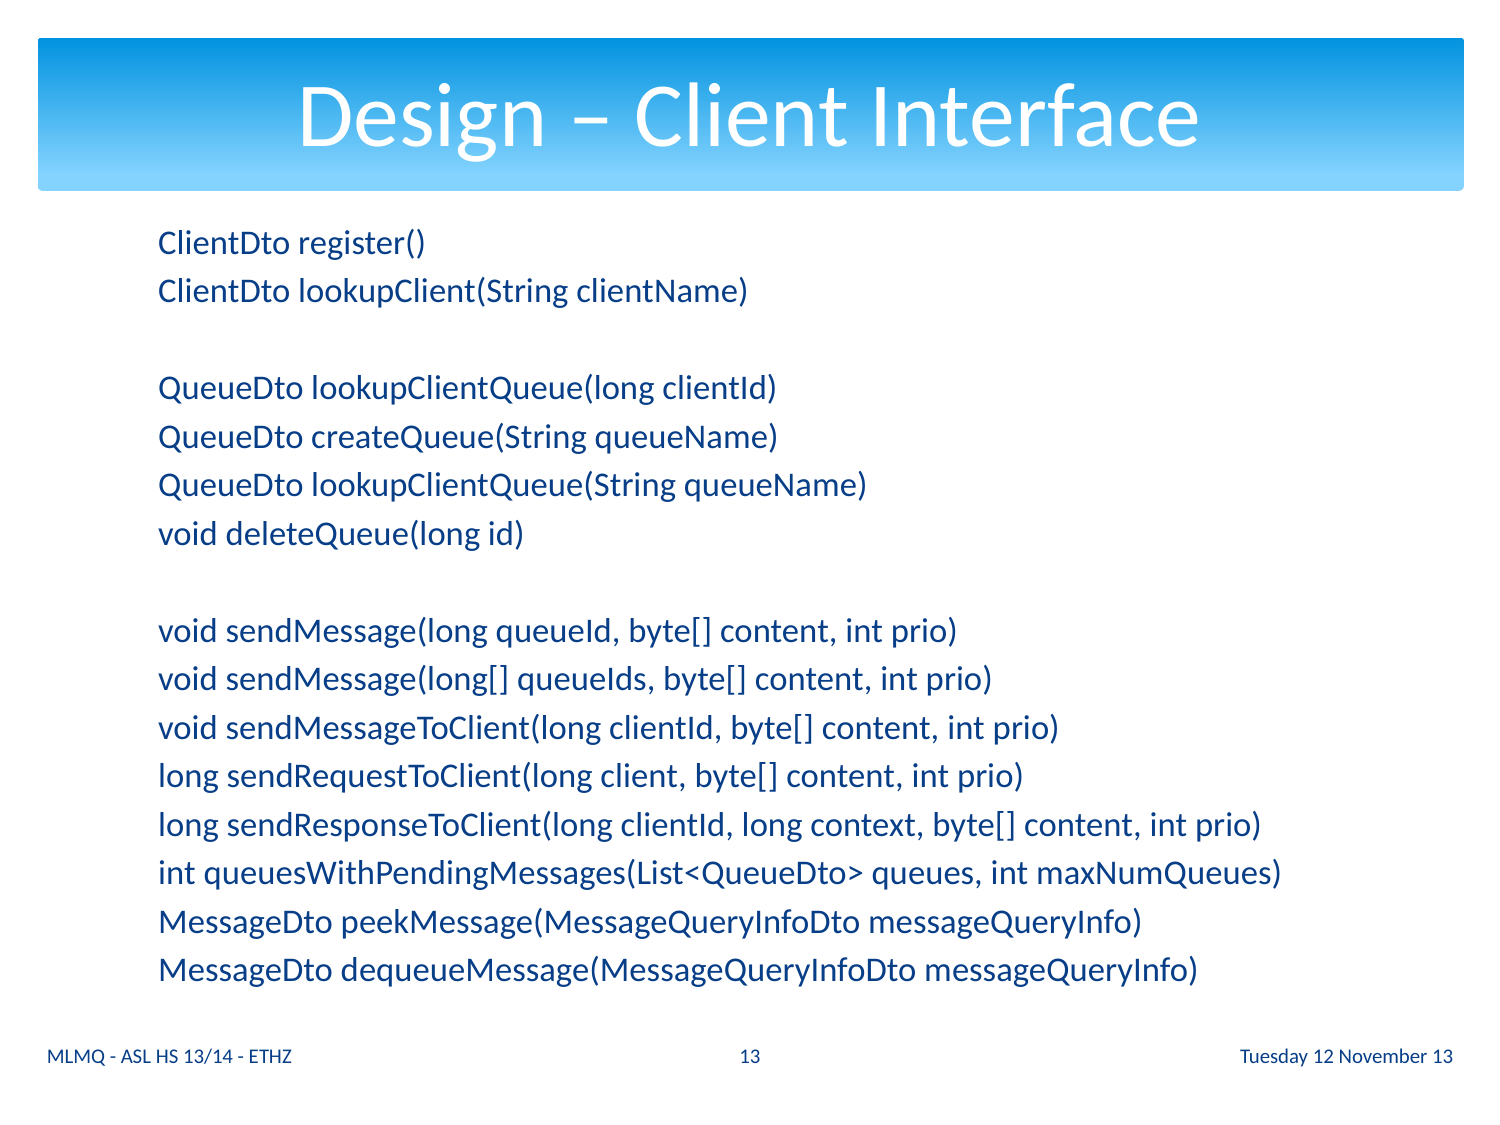

# Design – Client Interface
ClientDto register()
ClientDto lookupClient(String clientName)

QueueDto lookupClientQueue(long clientId)
QueueDto createQueue(String queueName)
QueueDto lookupClientQueue(String queueName)
void deleteQueue(long id)

void sendMessage(long queueId, byte[] content, int prio)
void sendMessage(long[] queueIds, byte[] content, int prio)
void sendMessageToClient(long clientId, byte[] content, int prio)
long sendRequestToClient(long client, byte[] content, int prio)
long sendResponseToClient(long clientId, long context, byte[] content, int prio)
int queuesWithPendingMessages(List<QueueDto> queues, int maxNumQueues)
MessageDto peekMessage(MessageQueryInfoDto messageQueryInfo)
MessageDto dequeueMessage(MessageQueryInfoDto messageQueryInfo)
13
MLMQ - ASL HS 13/14 - ETHZ
Tuesday 12 November 13